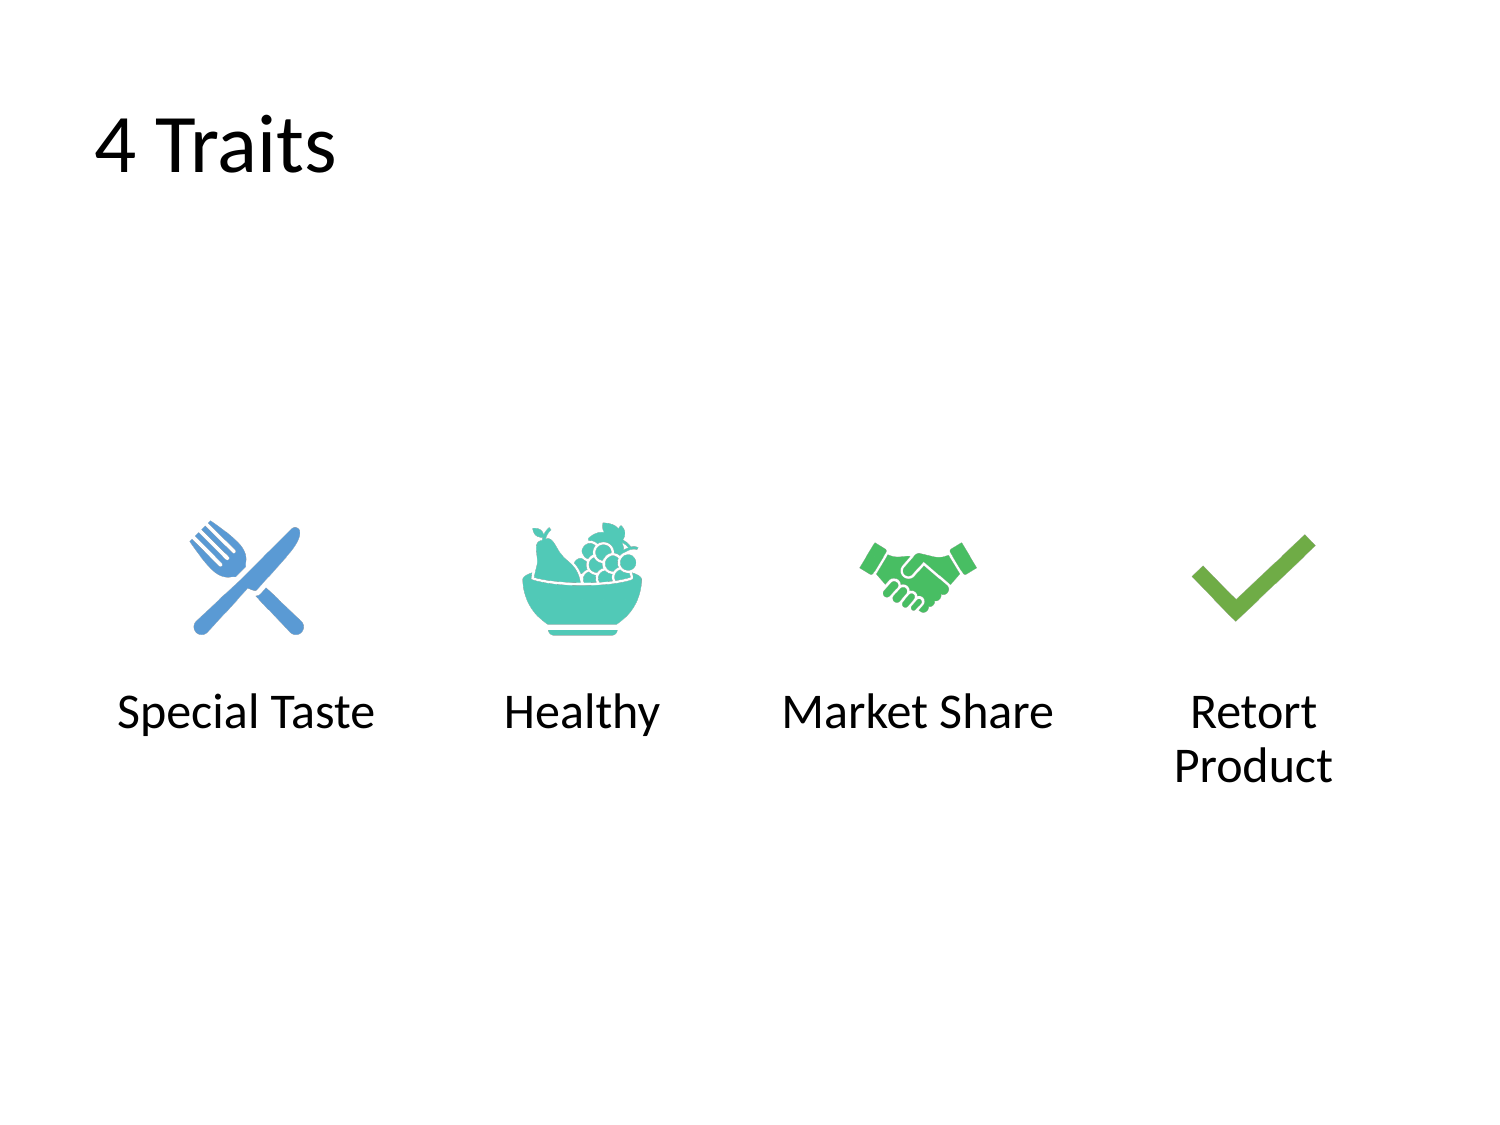

# 4 Traits
Special Taste
Healthy
Market Share
Retort Product